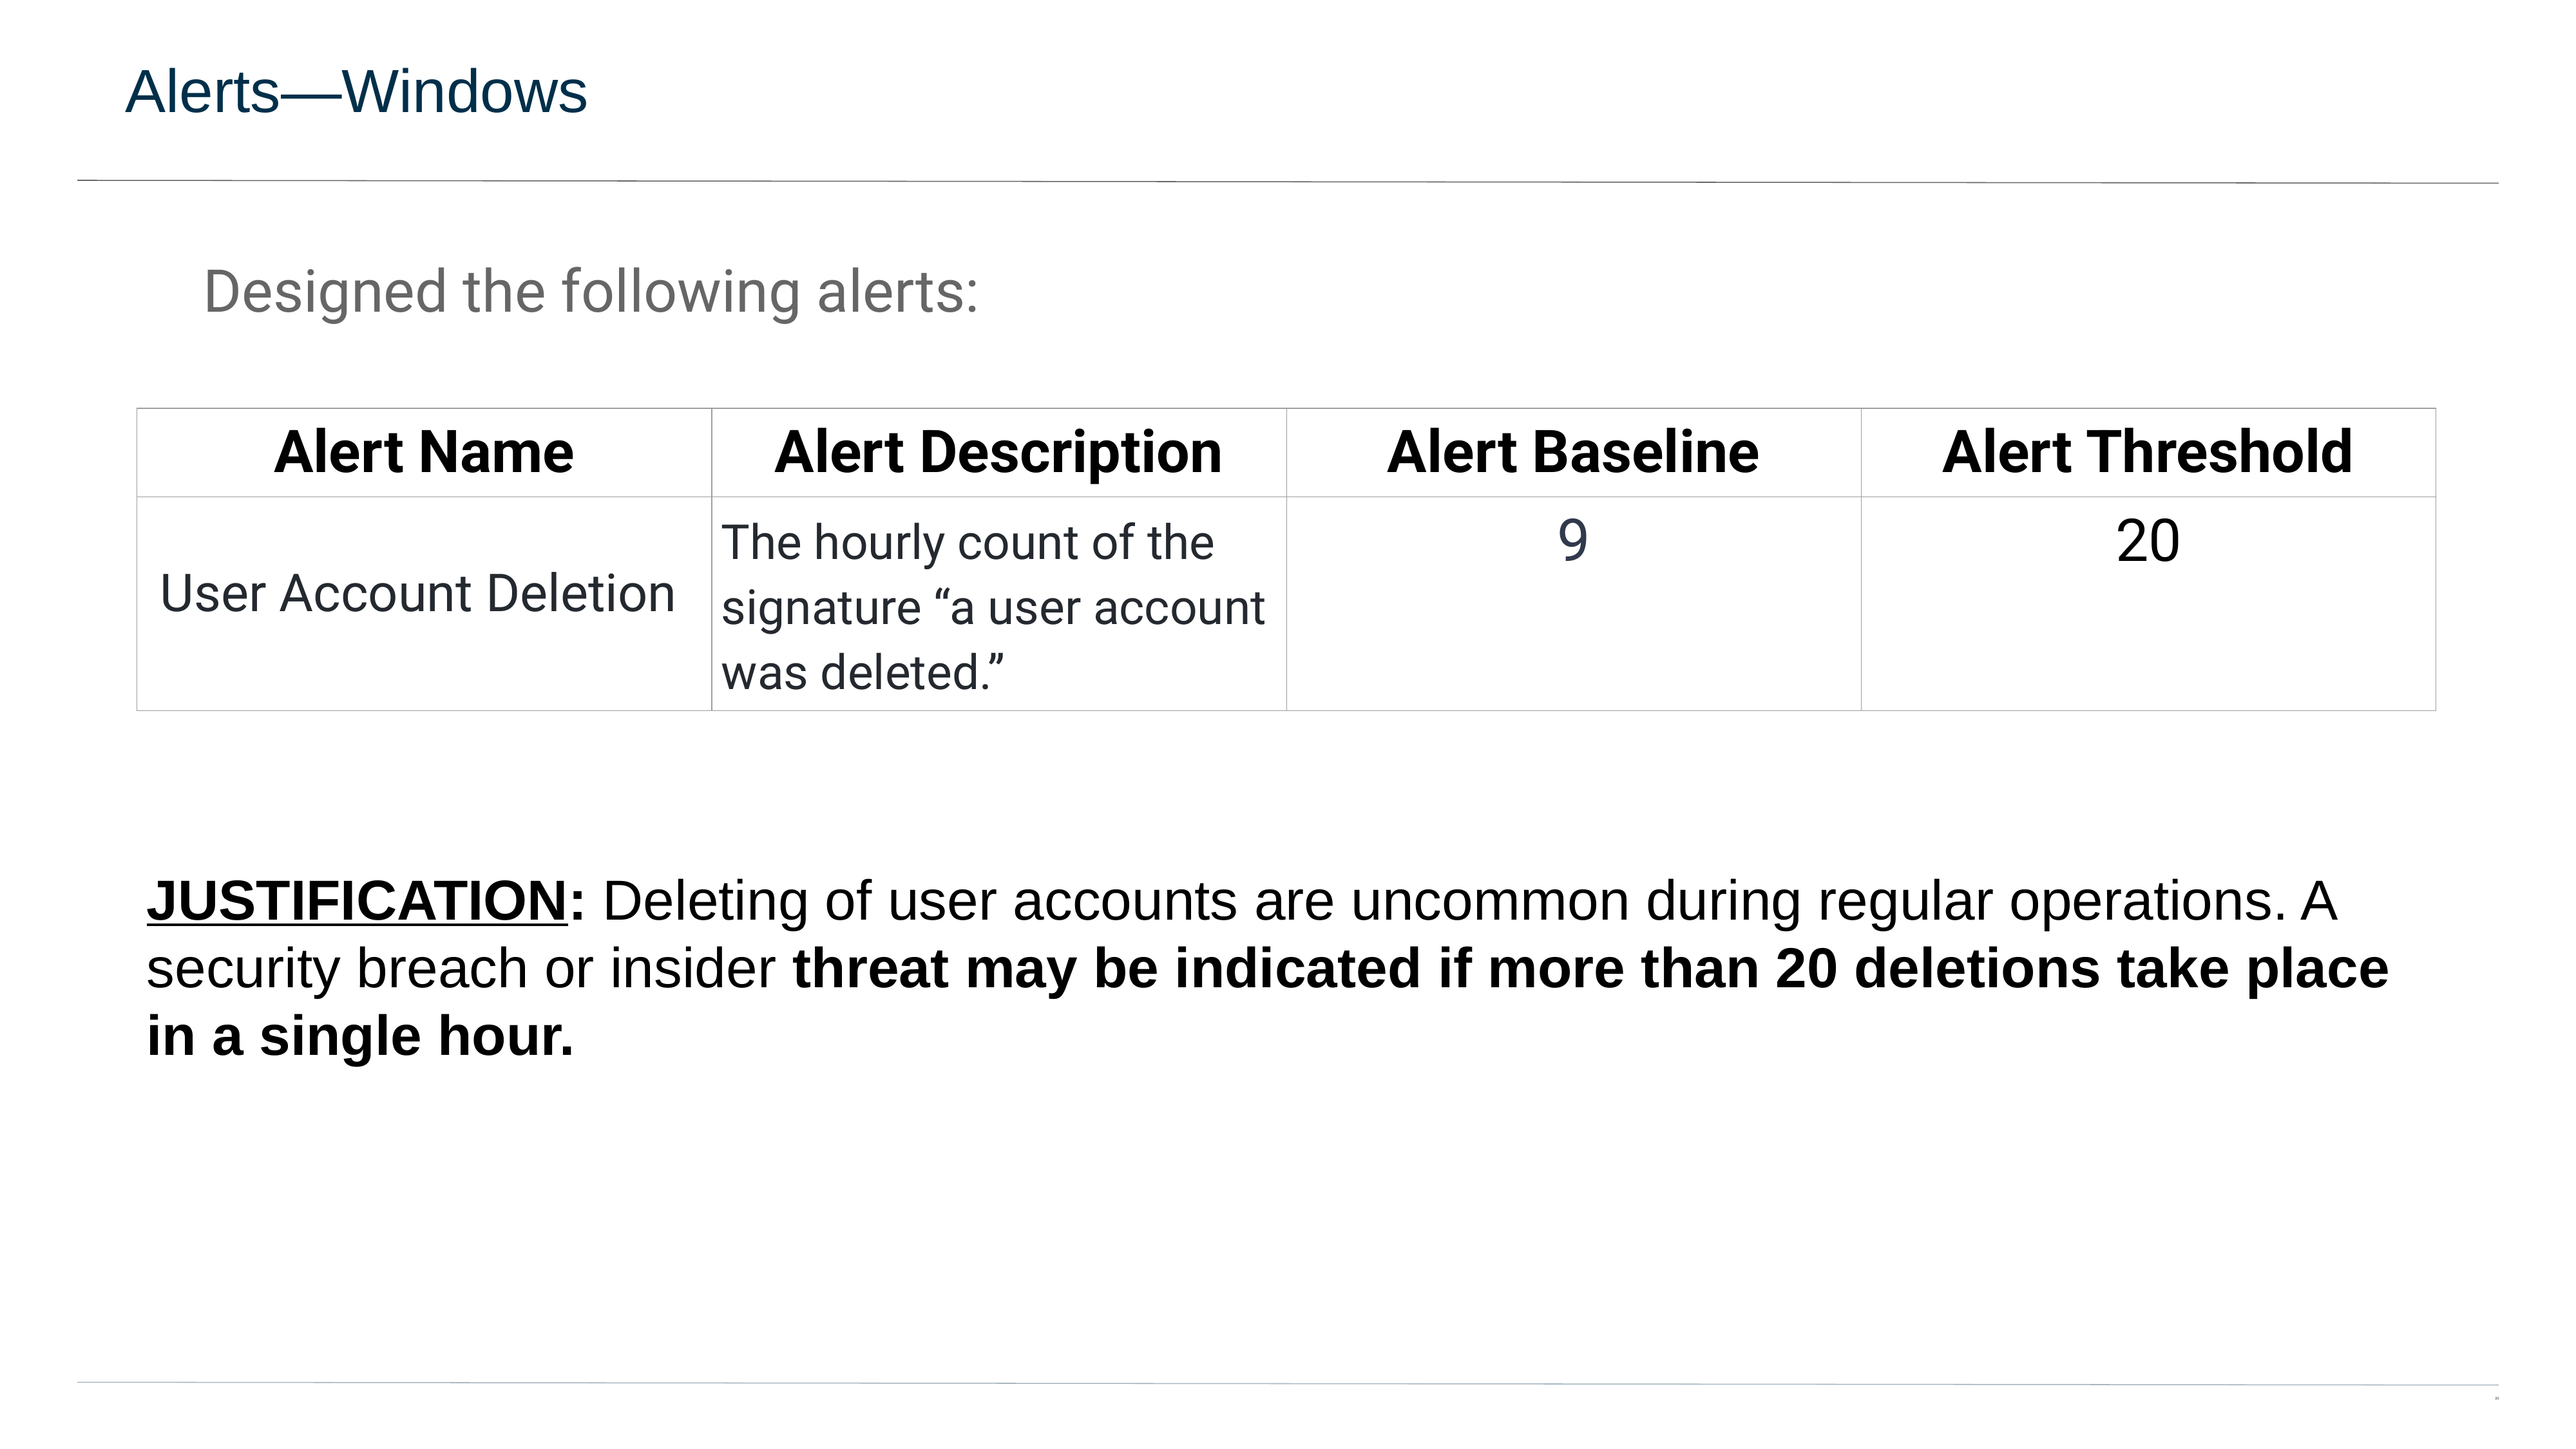

# Alerts—Windows
Designed the following alerts:

| Alert Name | Alert Description | Alert Baseline | Alert Threshold |
| --- | --- | --- | --- |
| User Account Deletion | The hourly count of the signature “a user account was deleted.” | 9 | 20 |
JUSTIFICATION: Deleting of user accounts are uncommon during regular operations. A security breach or insider threat may be indicated if more than 20 deletions take place in a single hour.
23